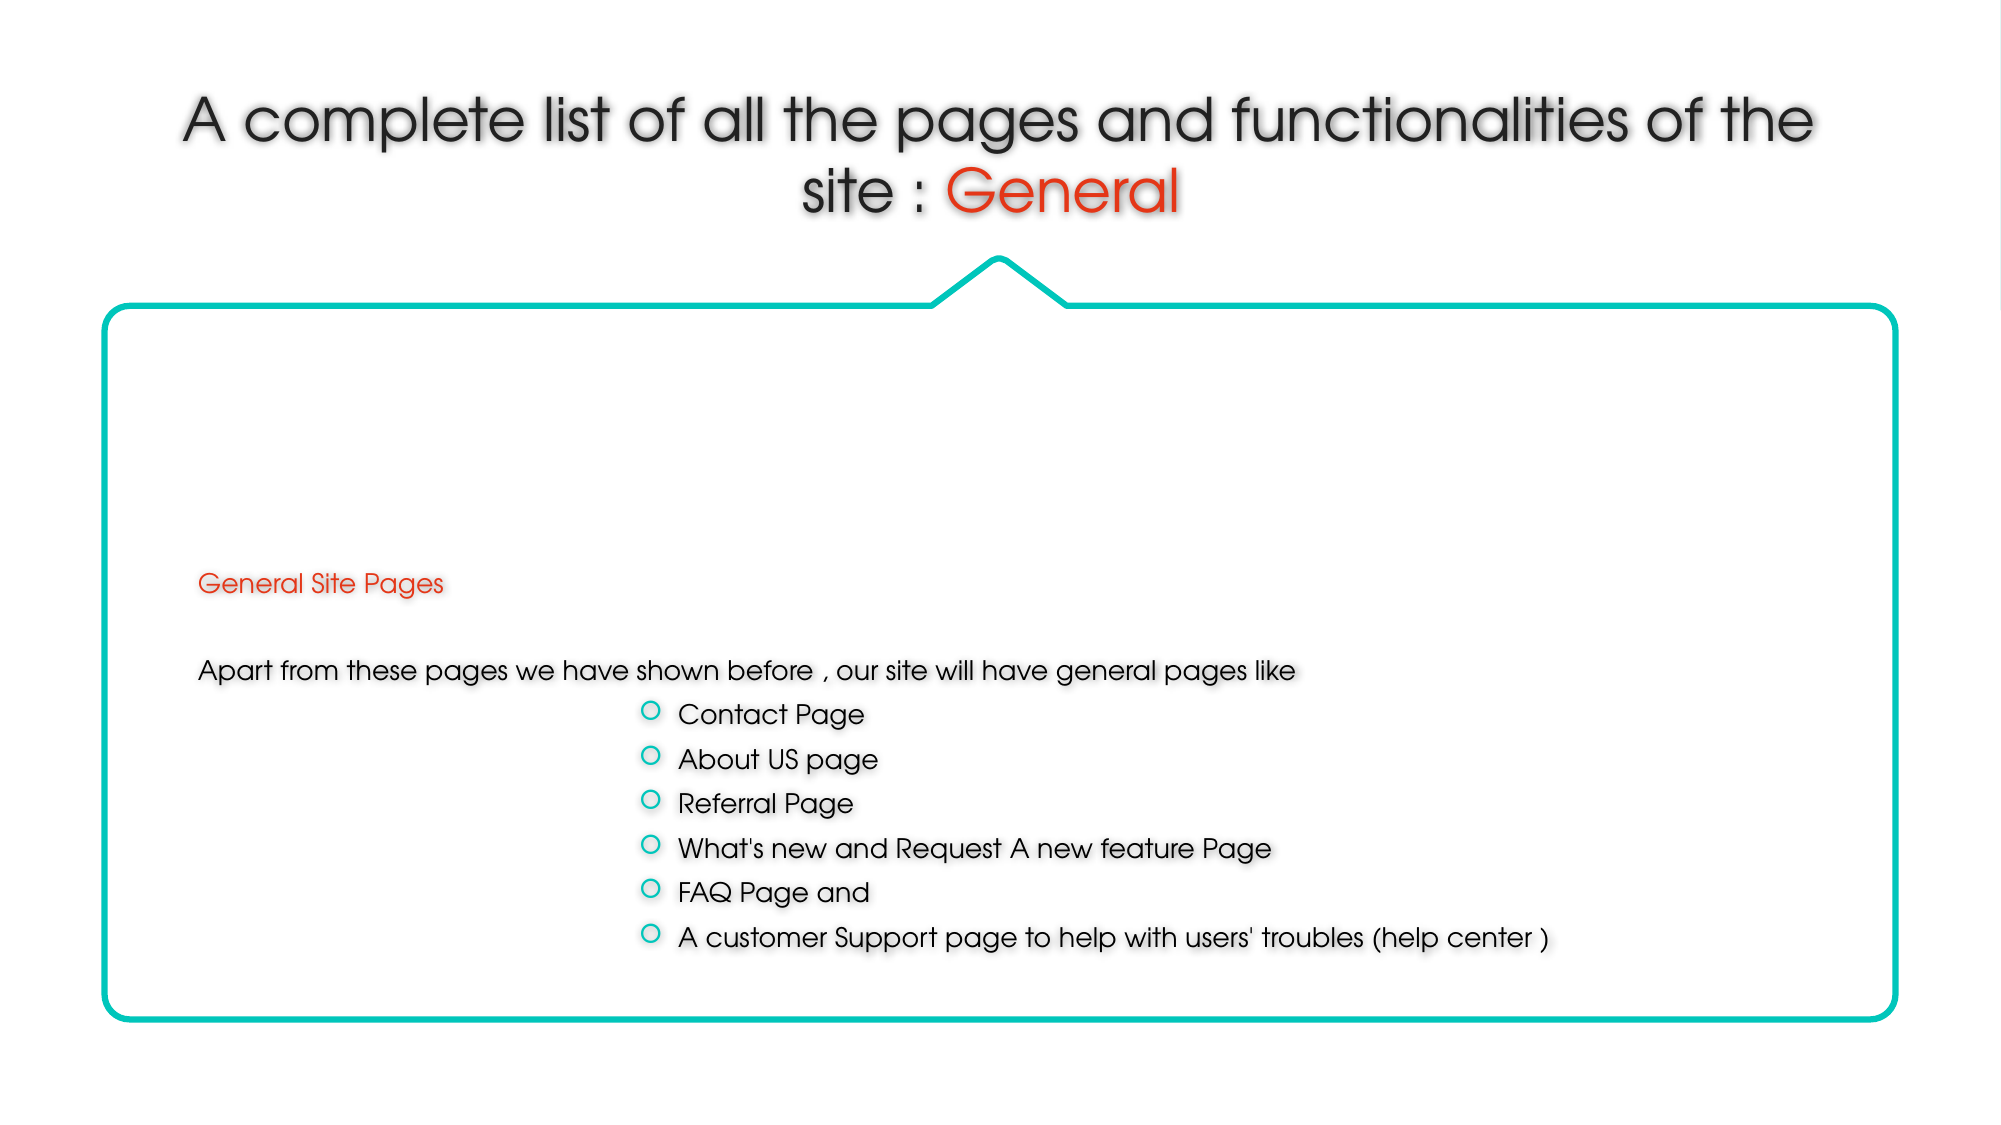

# A complete list of all the pages and functionalities of the site : General

General Site Pages

Apart from these pages we have shown before , our site will have general pages like
Contact Page
About US page
Referral Page
What's new and Request A new feature Page
FAQ Page and
A customer Support page to help with users' troubles (help center )